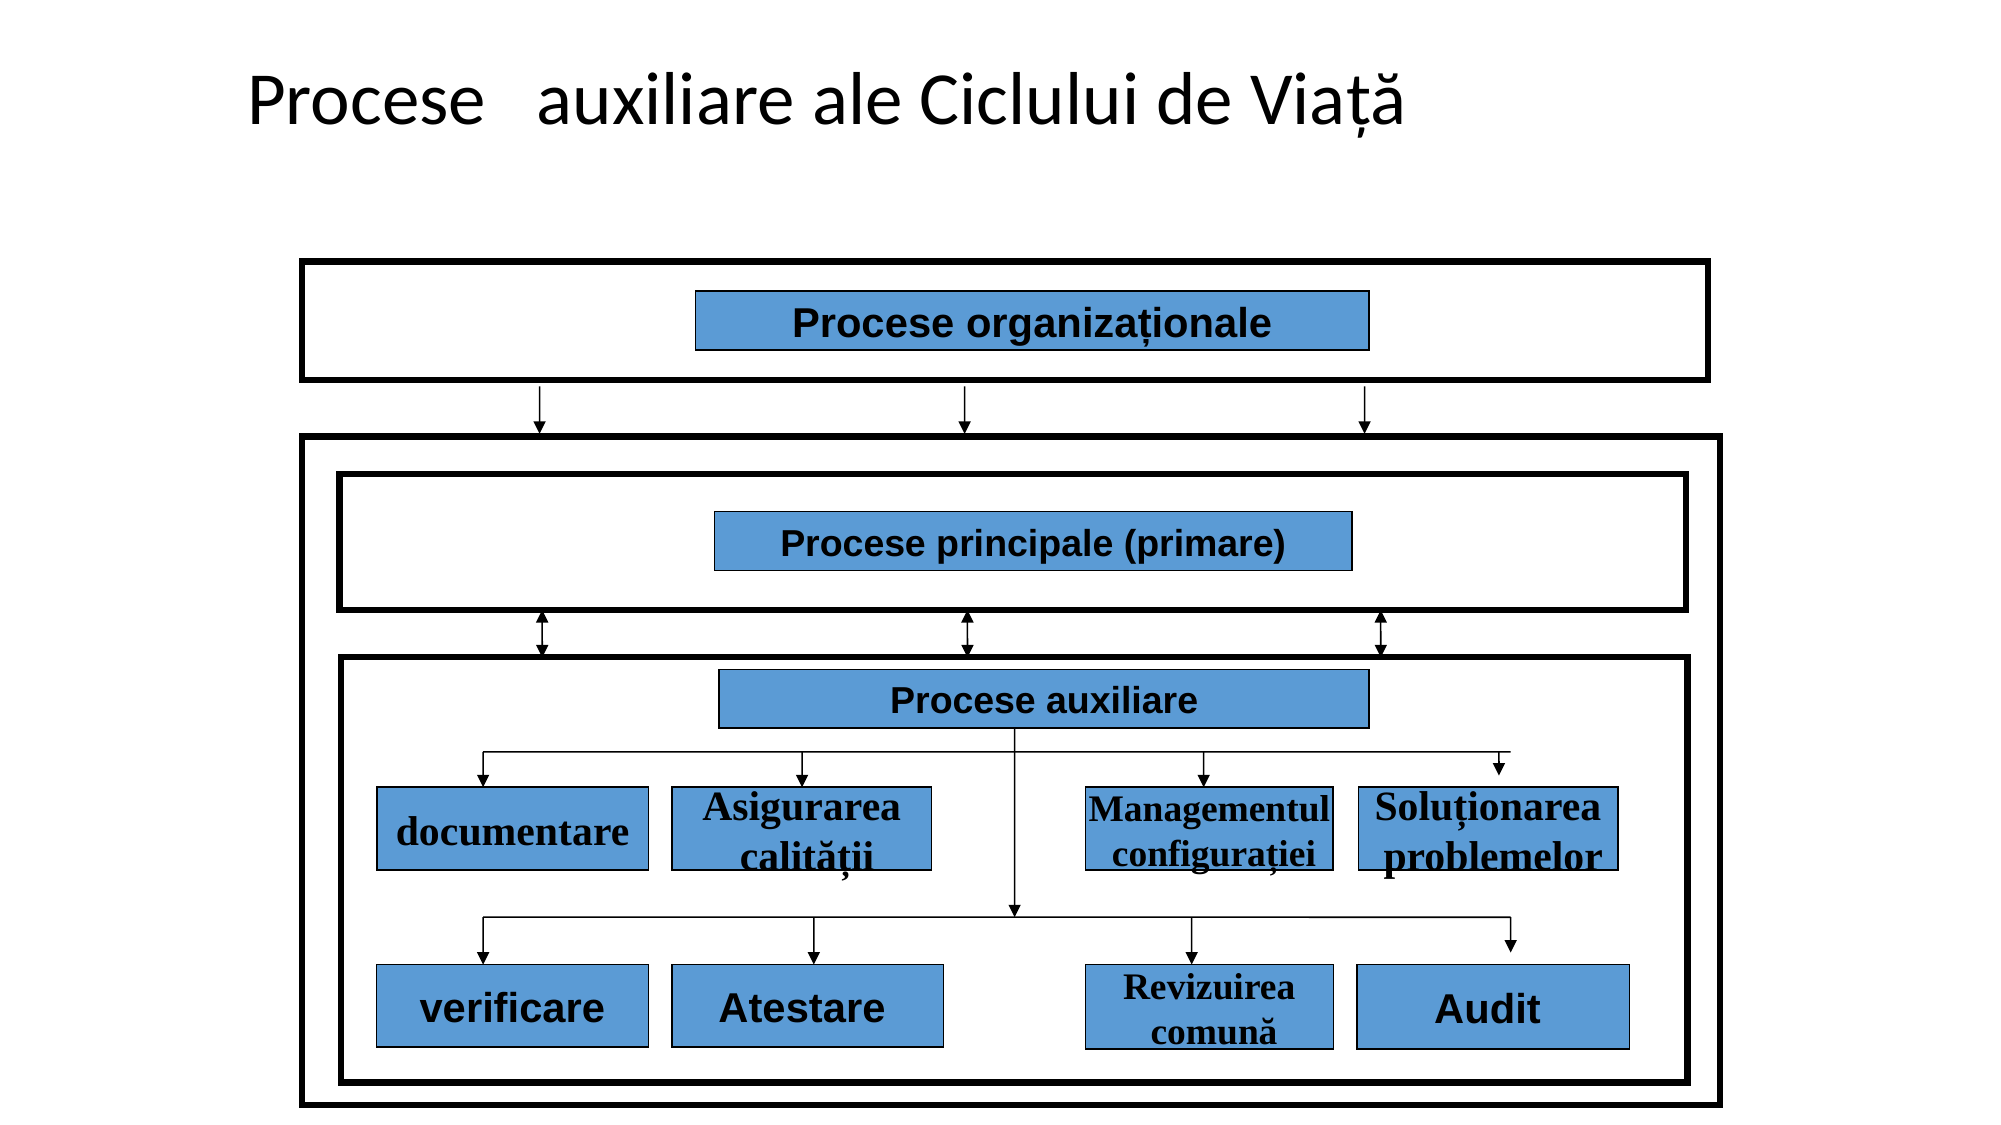

# Procese   auxiliare ale Ciclului de Viață

Procese organizaționale

Procese principale (primare)

Procese auxiliare

documentare
Asigurarea
 calității

Managementul
 configurației

Soluționarea
 problemelor

verificare
Atestare
Revizuirea
 comună
Audit